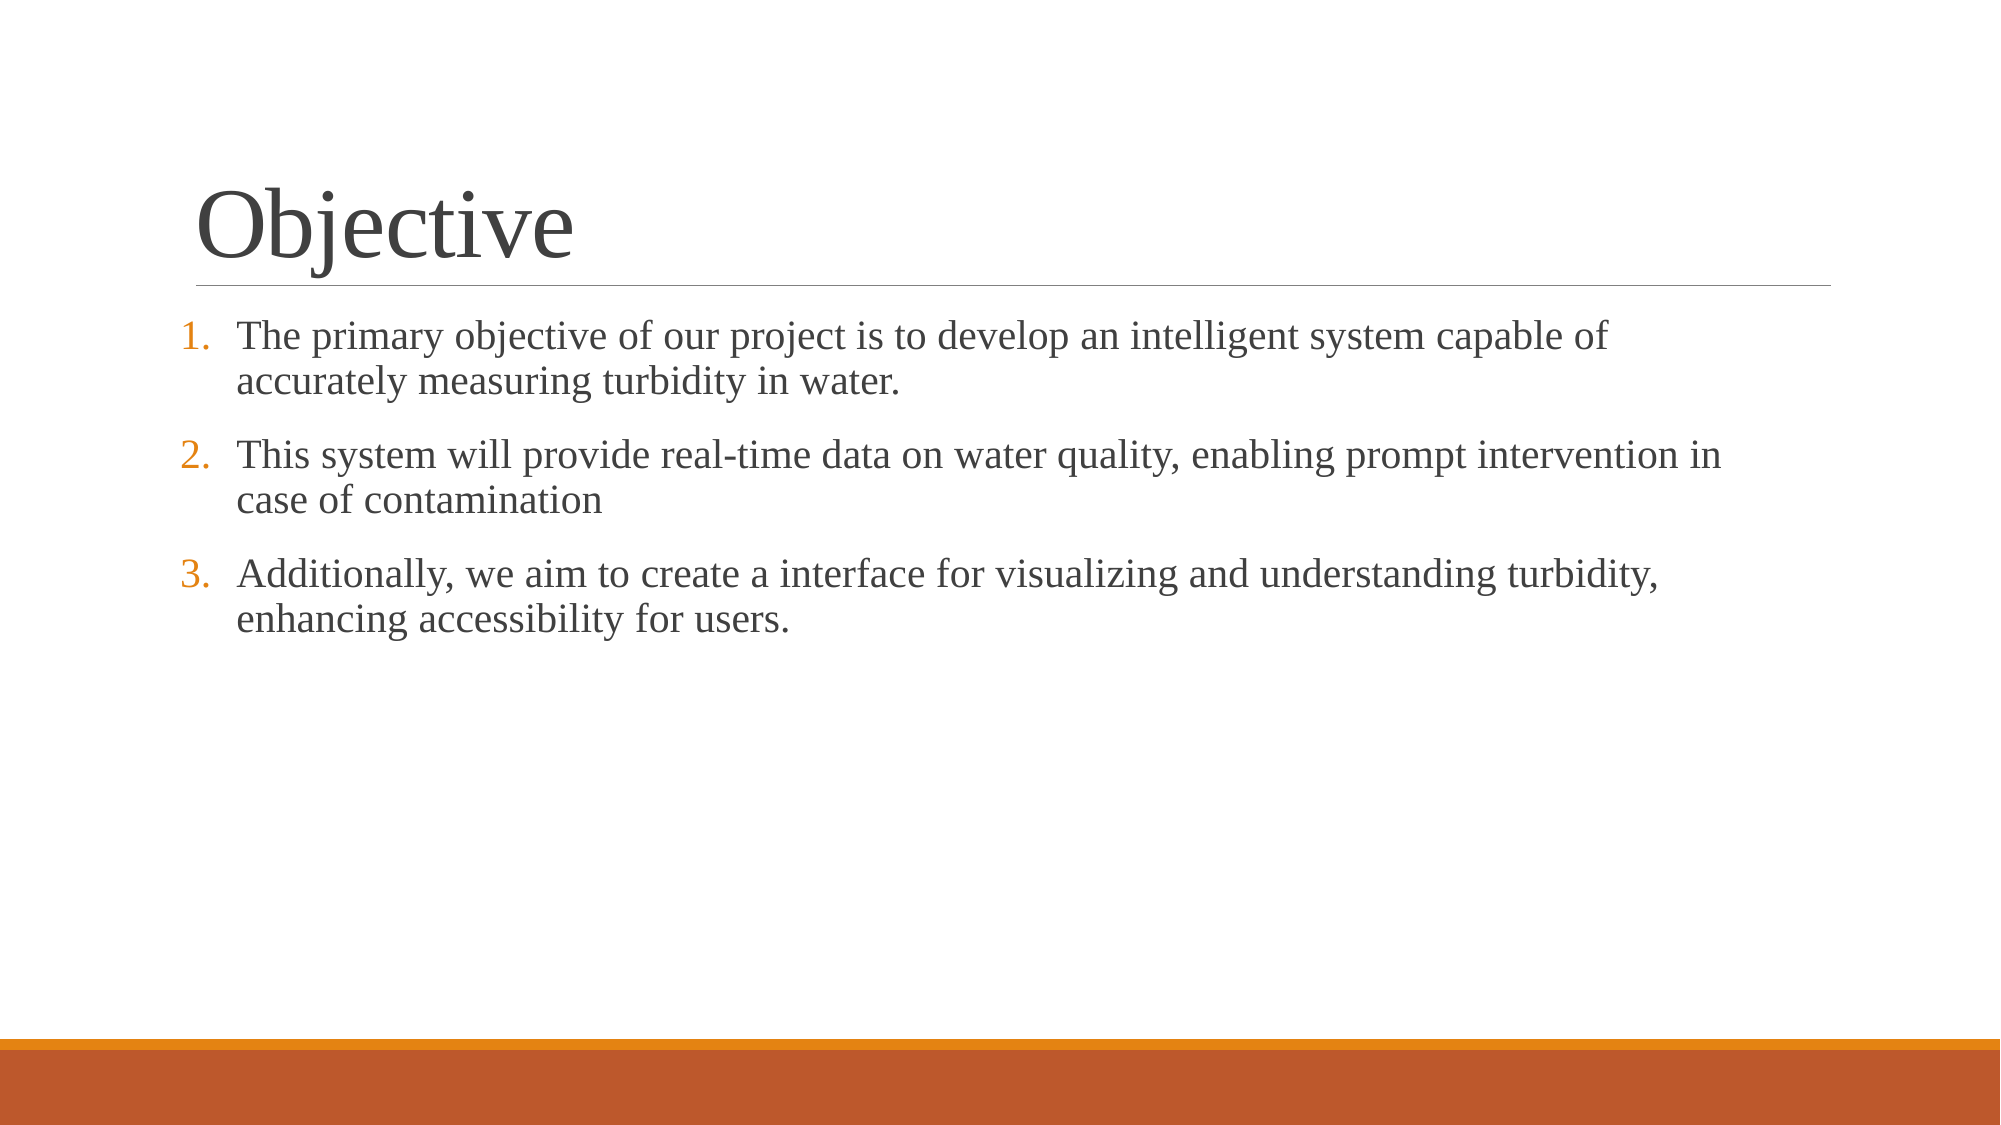

# Objective
The primary objective of our project is to develop an intelligent system capable of accurately measuring turbidity in water.
This system will provide real-time data on water quality, enabling prompt intervention in case of contamination
Additionally, we aim to create a interface for visualizing and understanding turbidity, enhancing accessibility for users.